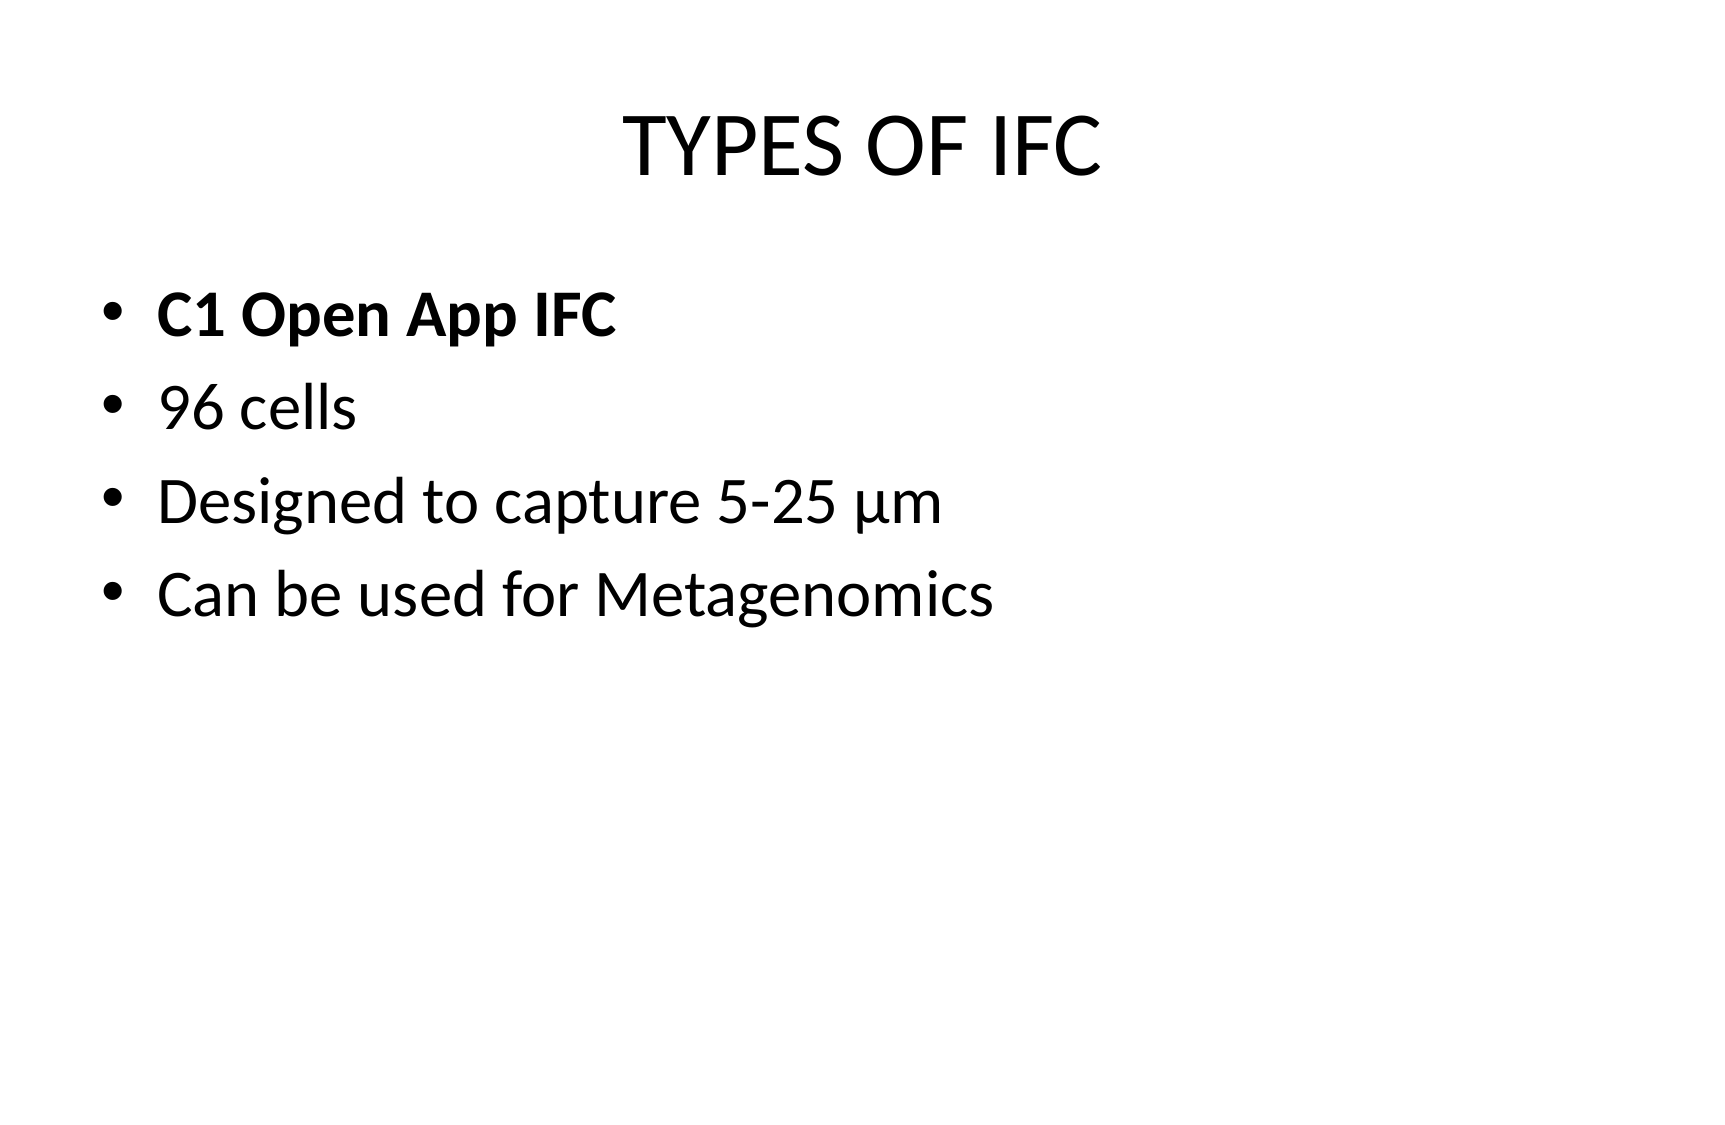

# TYPES OF IFC
C1 Open App IFC
96 cells
Designed to capture 5-25 µm
Can be used for Metagenomics